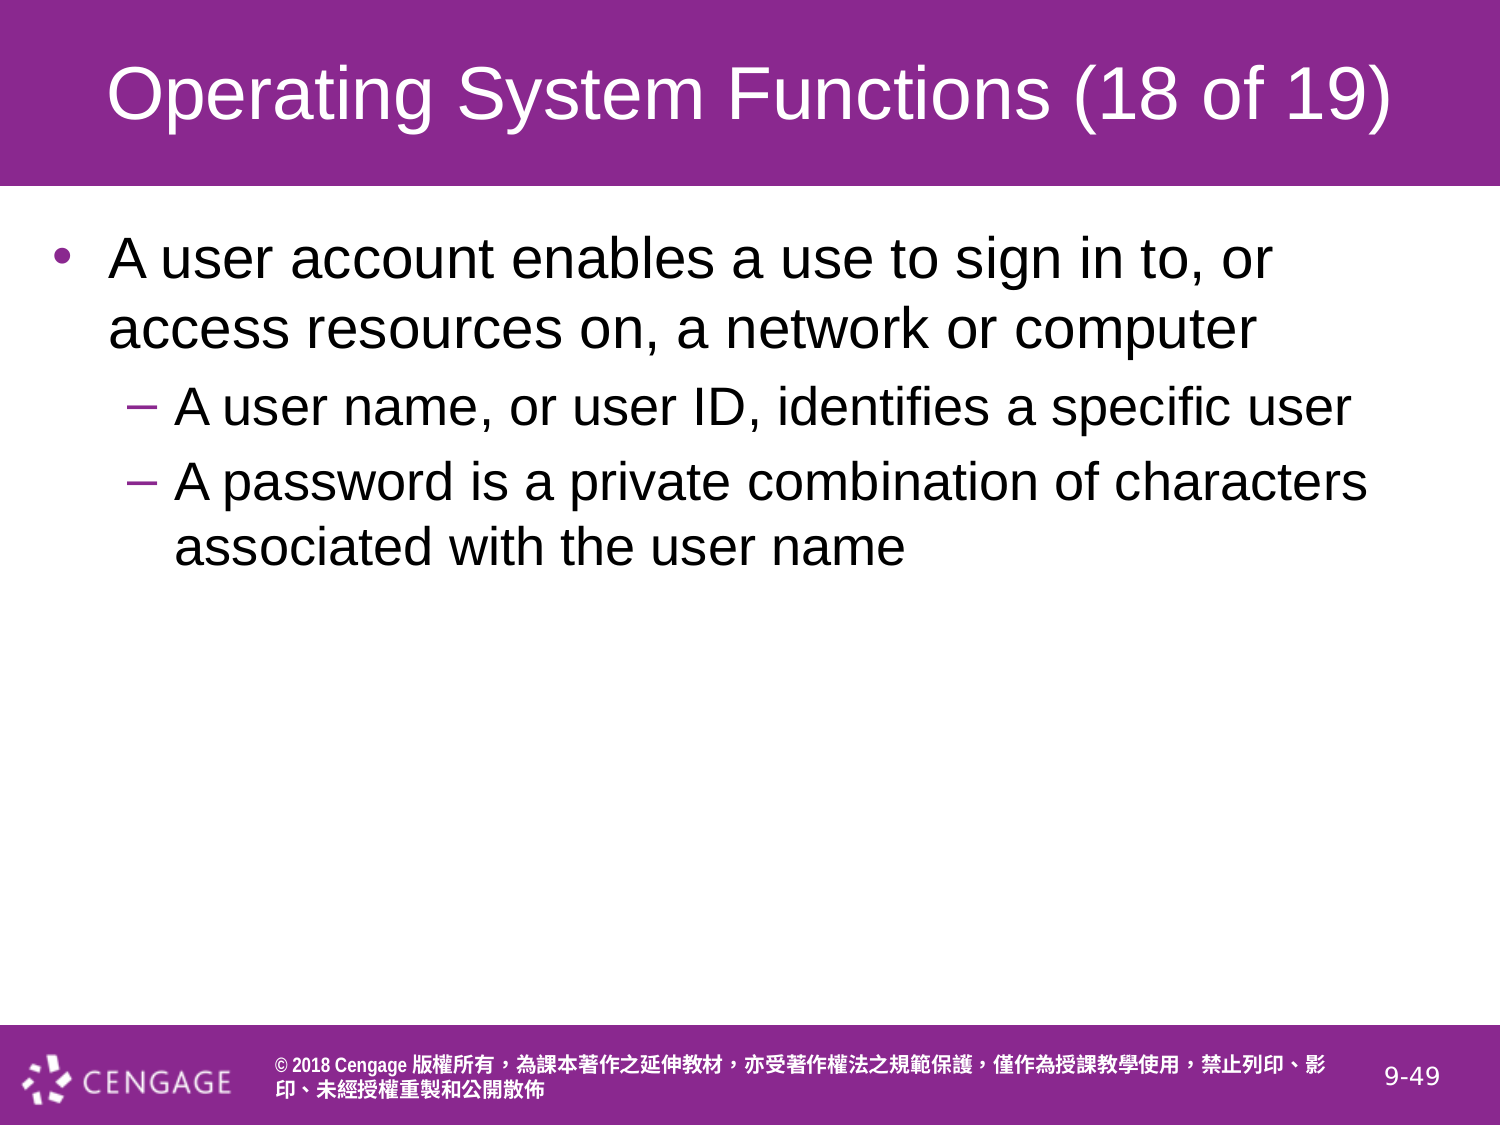

# Operating System Functions (18 of 19)
A user account enables a use to sign in to, or access resources on, a network or computer
A user name, or user ID, identifies a specific user
A password is a private combination of characters associated with the user name